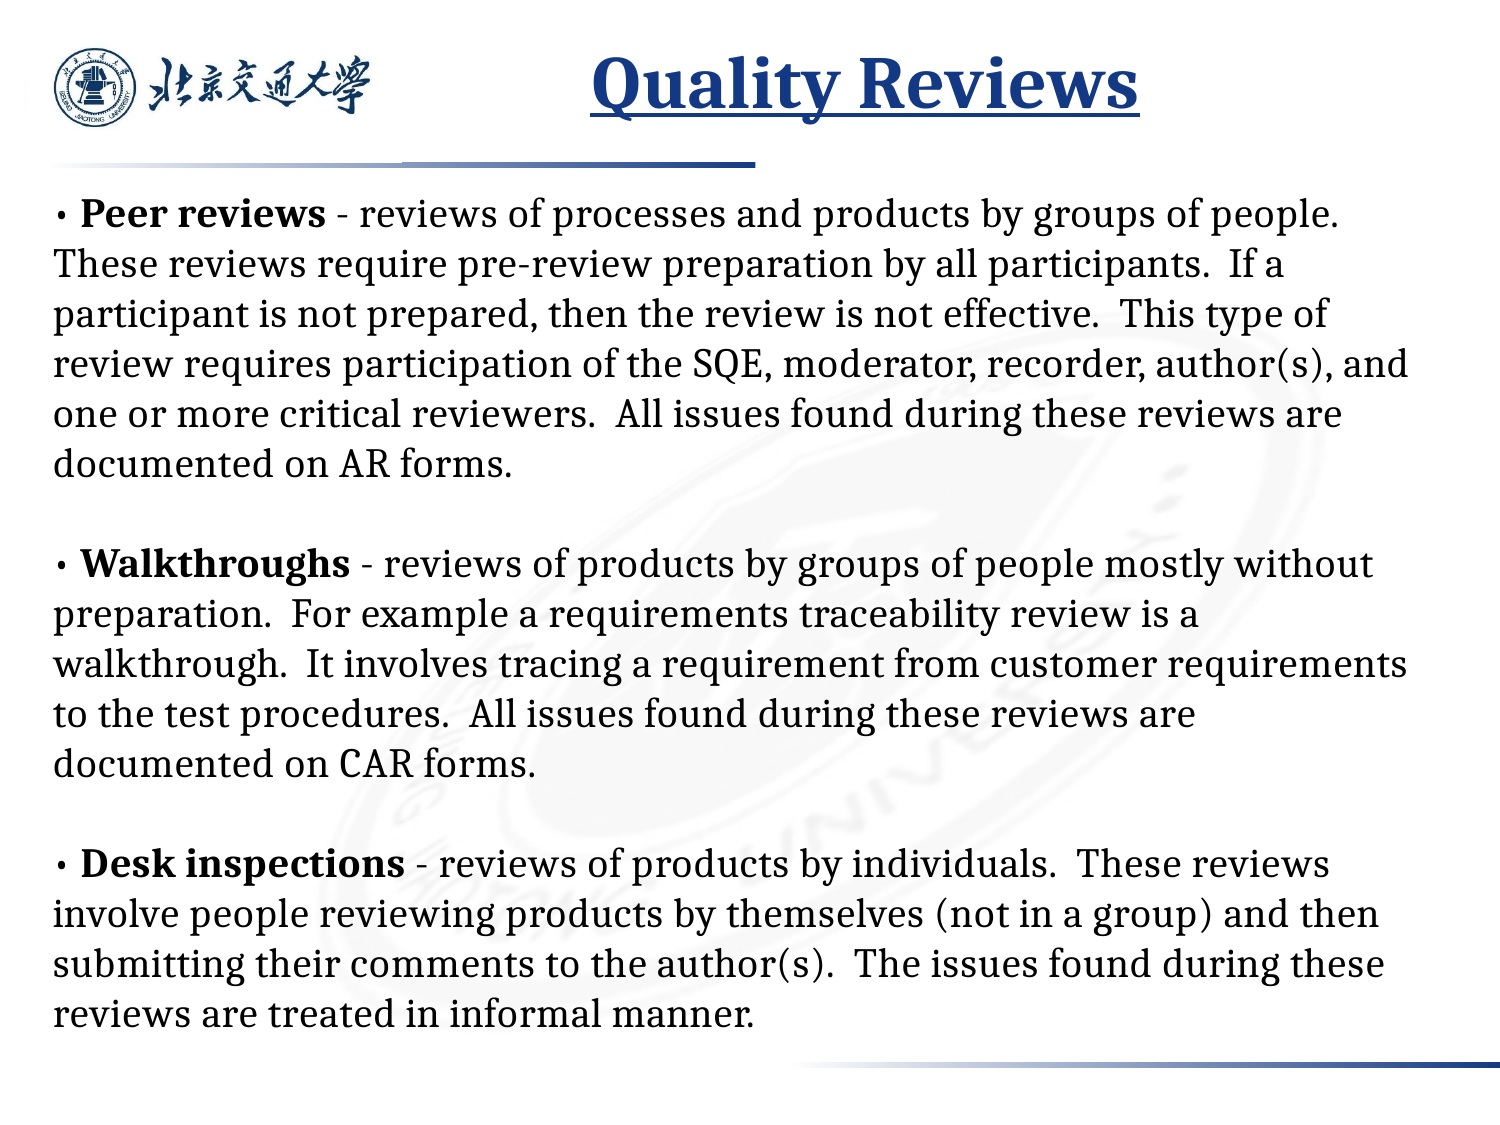

# Quality Reviews
• Peer reviews - reviews of processes and products by groups of people.  These reviews require pre-review preparation by all participants.  If a participant is not prepared, then the review is not effective.  This type of review requires participation of the SQE, moderator, recorder, author(s), and one or more critical reviewers.  All issues found during these reviews are documented on AR forms.

• Walkthroughs - reviews of products by groups of people mostly without preparation.  For example a requirements traceability review is a walkthrough.  It involves tracing a requirement from customer requirements to the test procedures.  All issues found during these reviews are documented on CAR forms.

• Desk inspections - reviews of products by individuals.  These reviews involve people reviewing products by themselves (not in a group) and then submitting their comments to the author(s).  The issues found during these reviews are treated in informal manner.